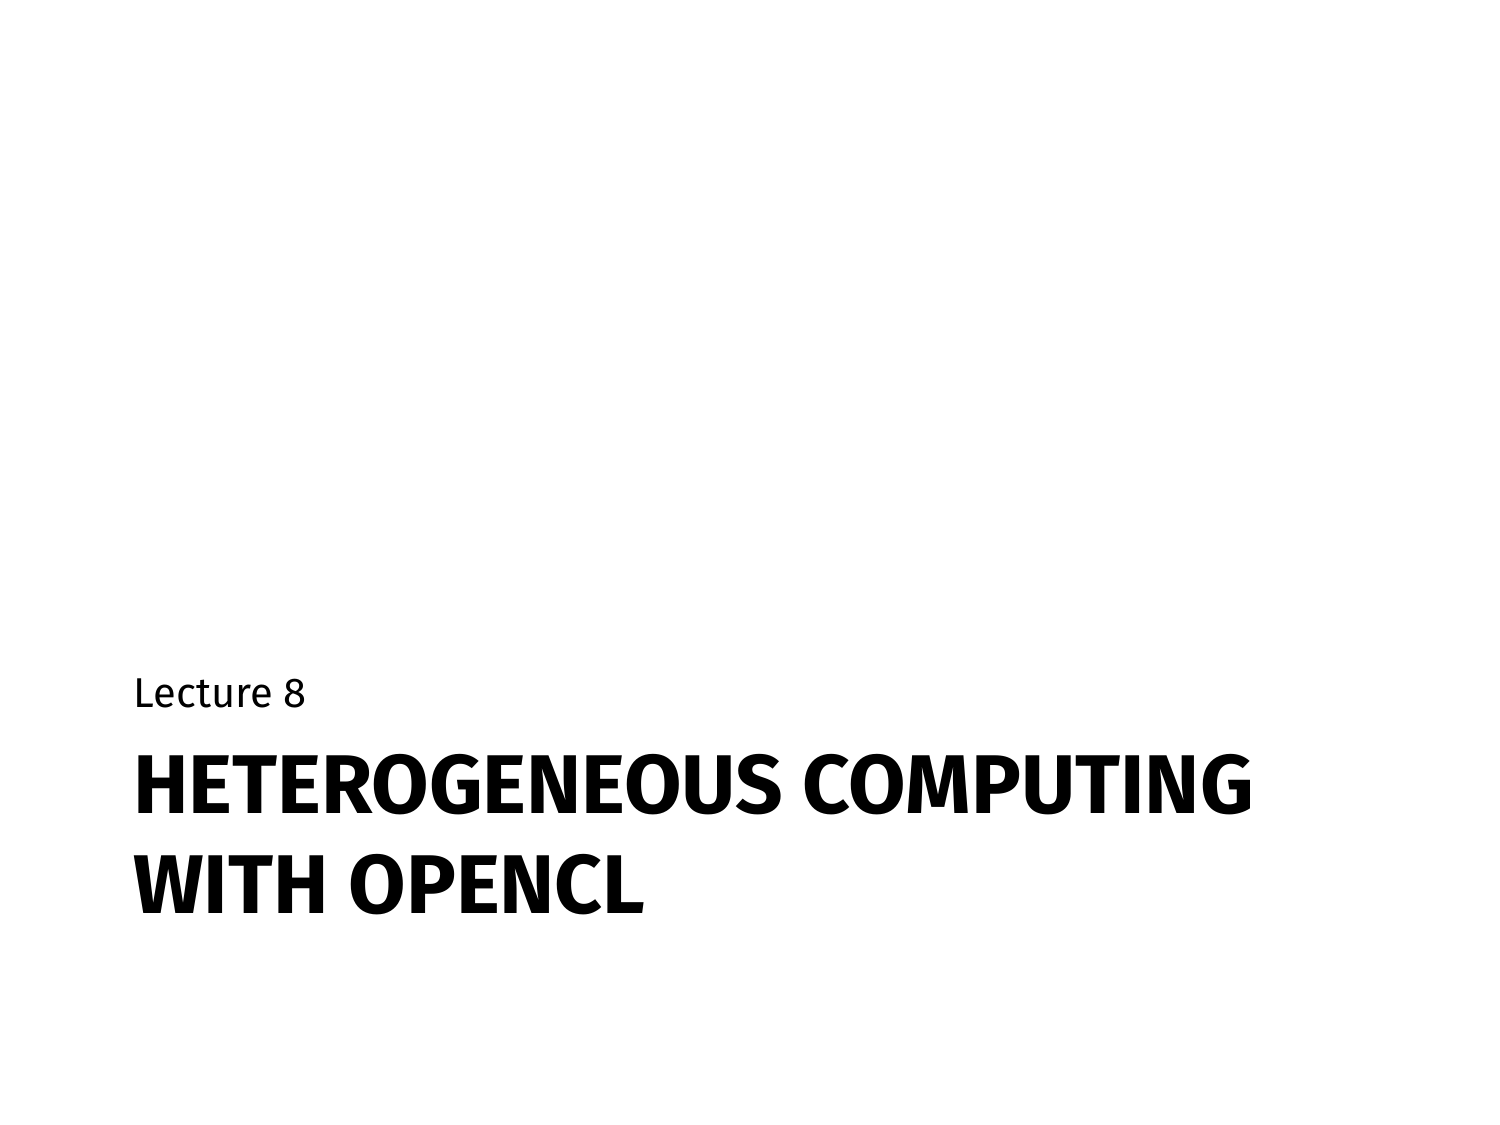

Lecture 8
# Heterogeneous computing with OpenCL